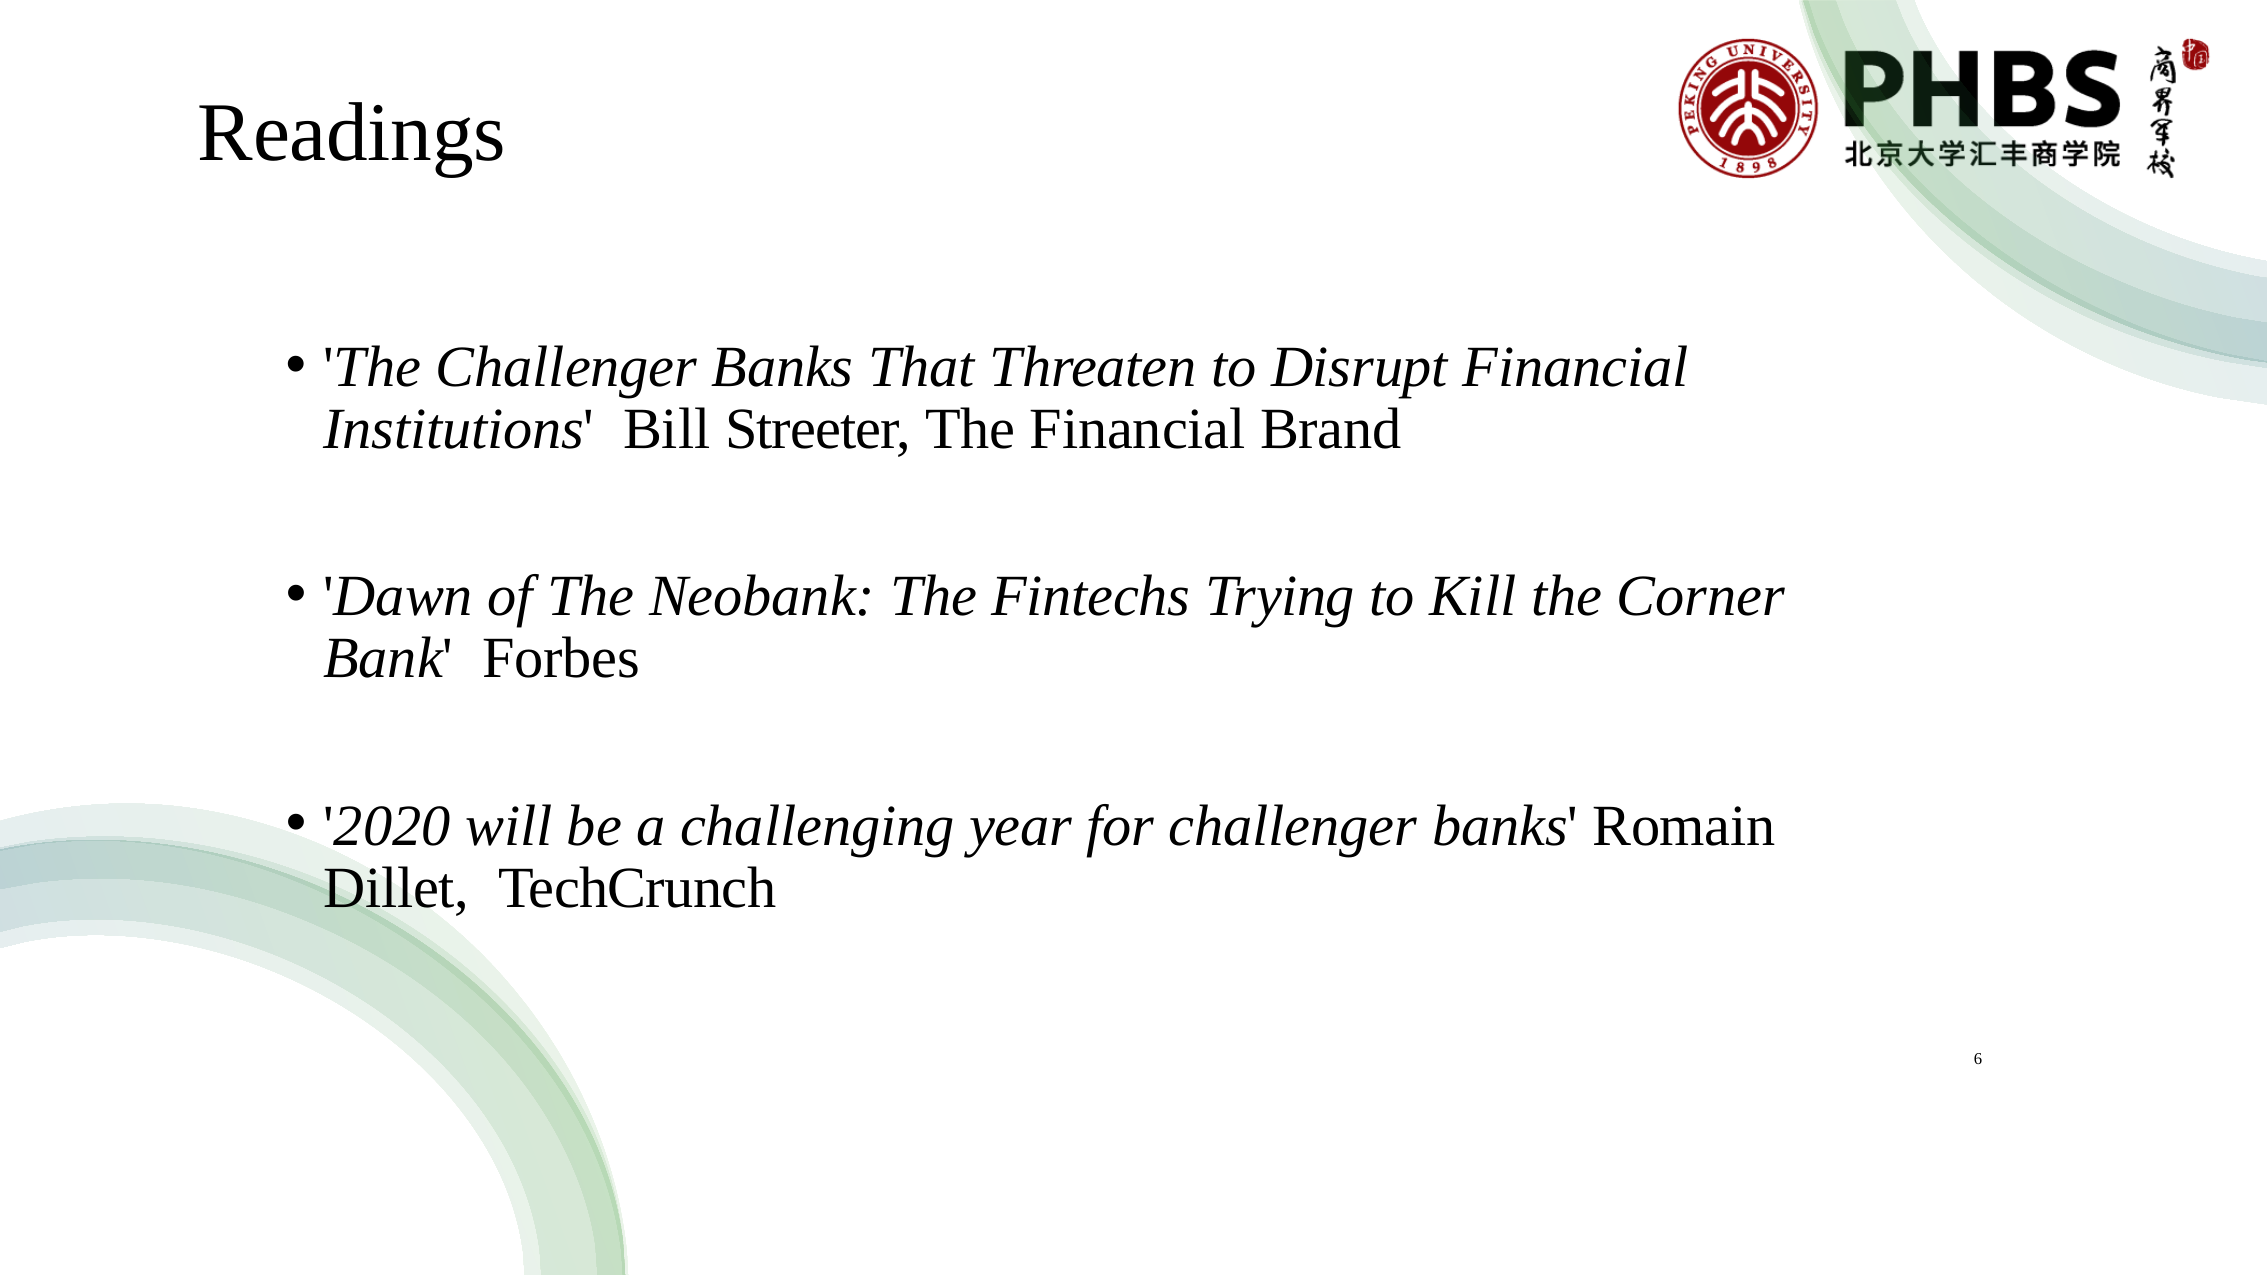

# Readings
'The Challenger Banks That Threaten to Disrupt Financial Institutions'  Bill Streeter, The Financial Brand

'Dawn of The Neobank: The Fintechs Trying to Kill the Corner Bank'  Forbes

'2020 will be a challenging year for challenger banks' Romain Dillet,  TechCrunch
6